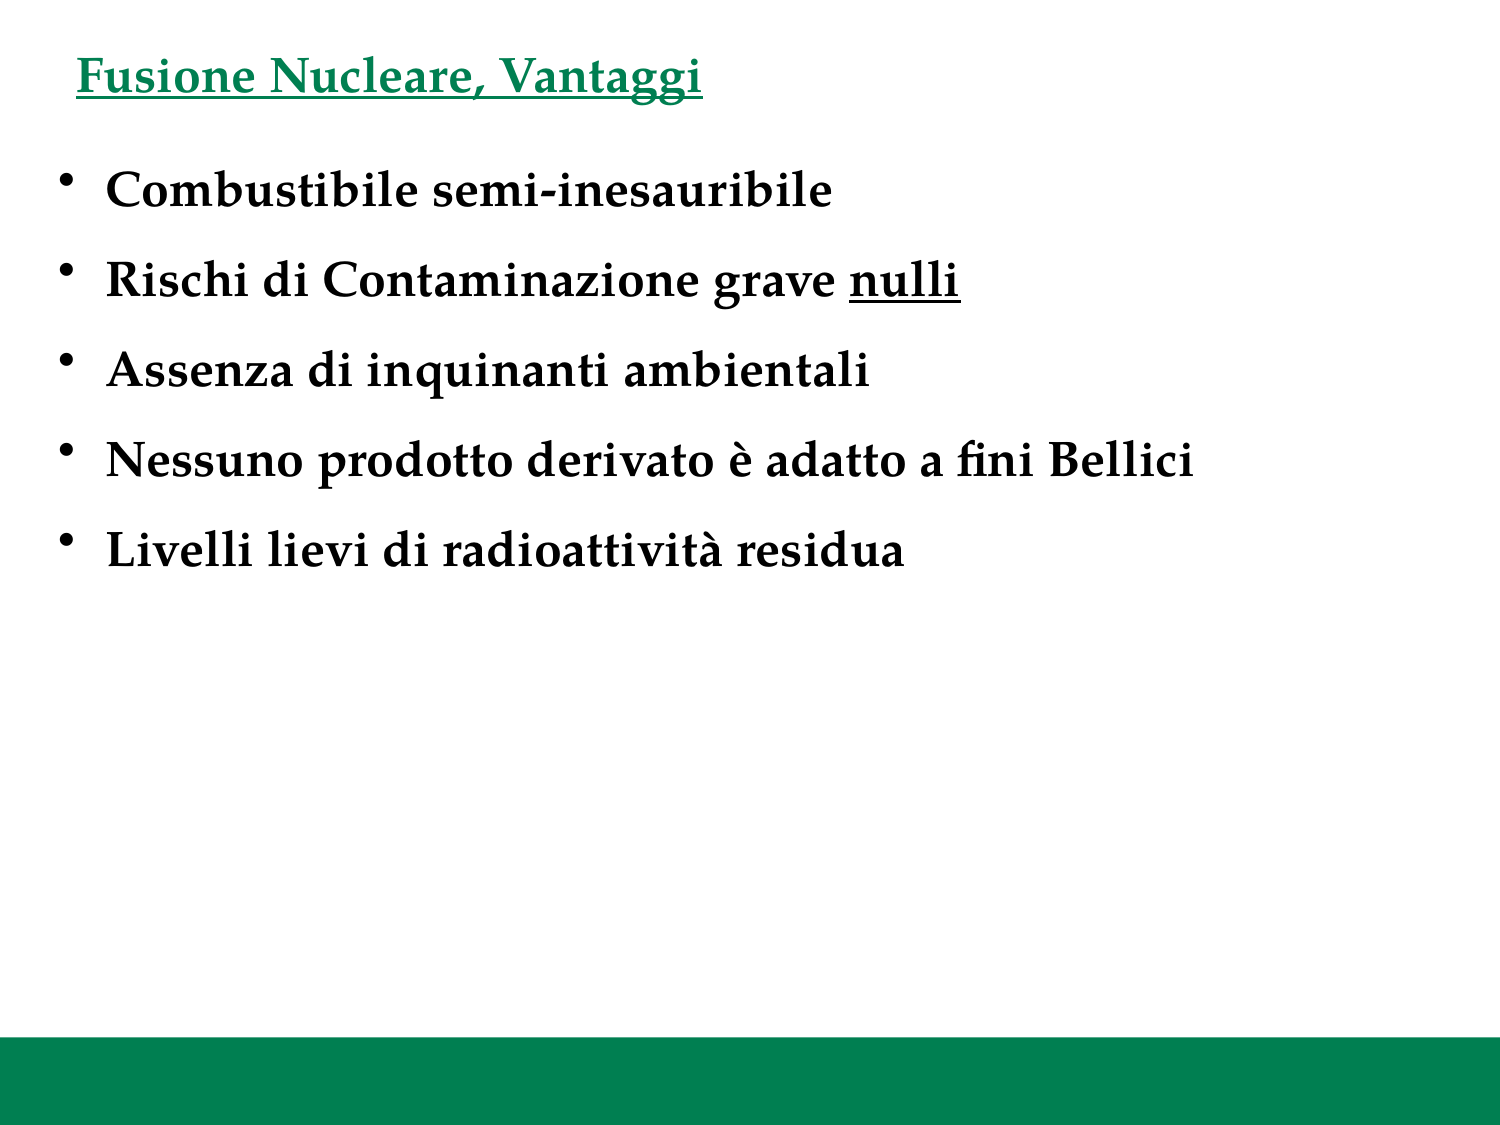

Fusione Nucleare, Vantaggi

Combustibile semi-inesauribile
Rischi di Contaminazione grave nulli
Assenza di inquinanti ambientali
Nessuno prodotto derivato è adatto a fini Bellici
Livelli lievi di radioattività residua